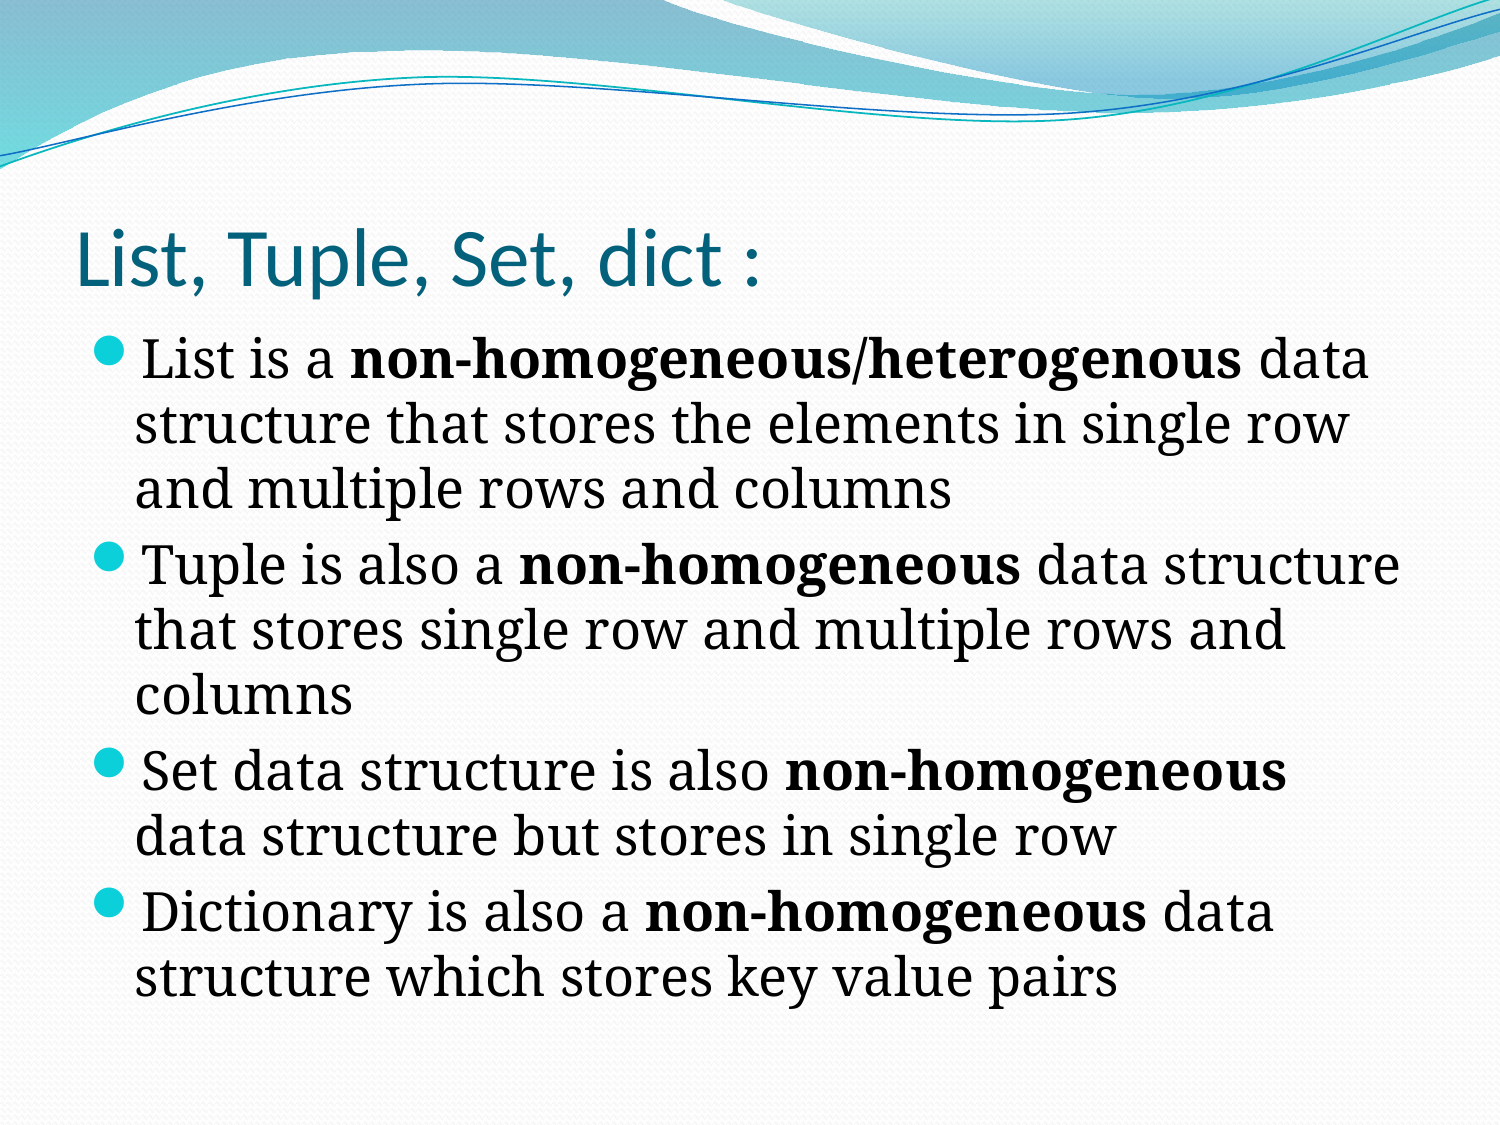

# List, Tuple, Set, dict :
List is a non-homogeneous/heterogenous data structure that stores the elements in single row and multiple rows and columns
Tuple is also a non-homogeneous data structure that stores single row and multiple rows and columns
Set data structure is also non-homogeneous data structure but stores in single row
Dictionary is also a non-homogeneous data structure which stores key value pairs